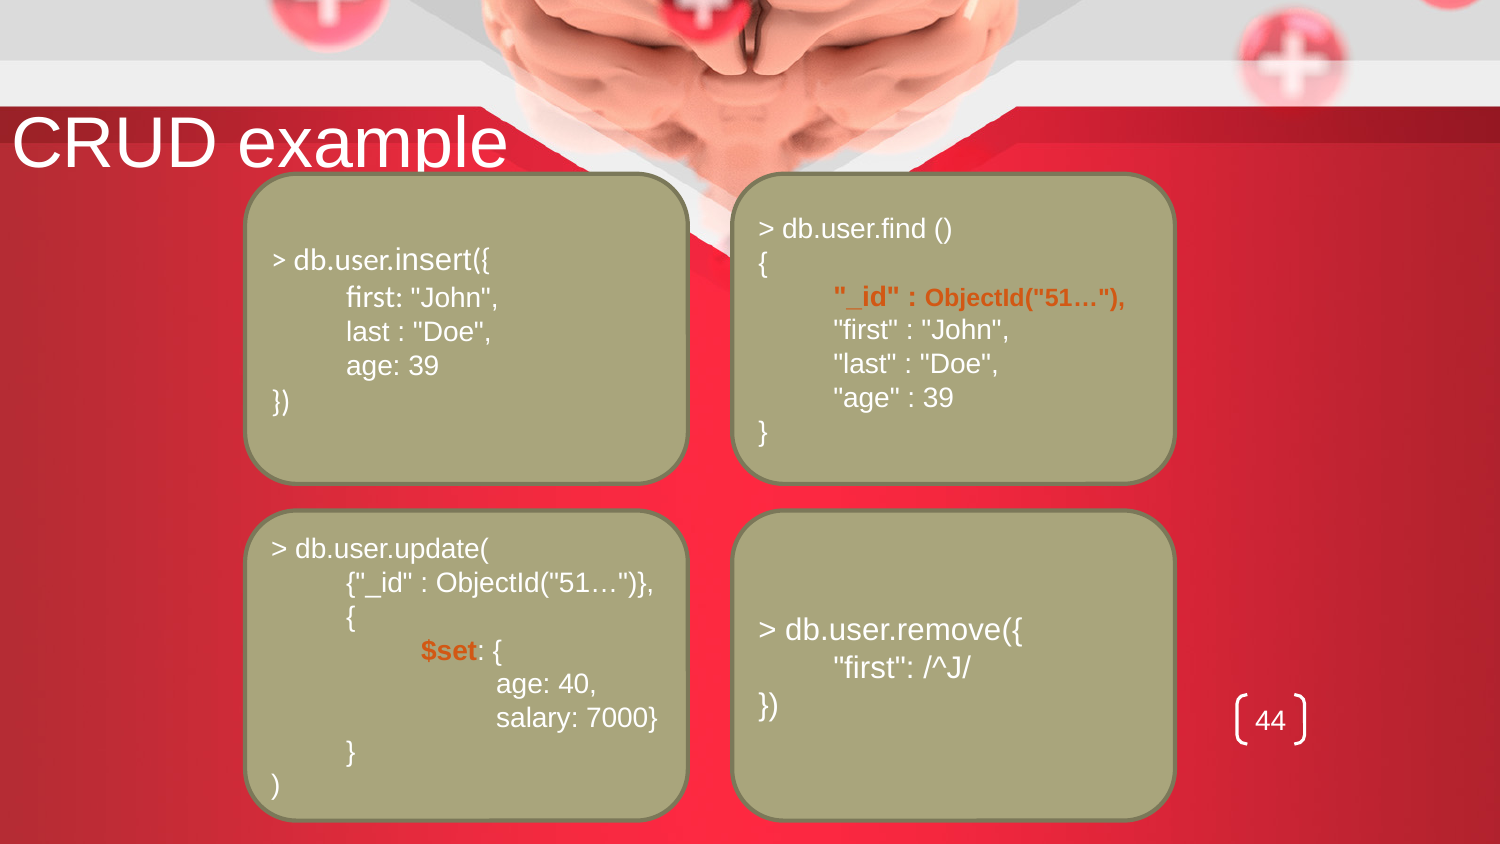

CRUD example
> db.user.insert({
	first: "John",
	last : "Doe",
	age: 39
})
> db.user.find ()
{
	"_id" : ObjectId("51…"),
	"first" : "John",
	"last" : "Doe",
	"age" : 39
}
> db.user.update(
	{"_id" : ObjectId("51…")},
	{
		$set: {
			age: 40,
		 	salary: 7000}
	}
)
> db.user.remove({
	"first": /^J/
})
44